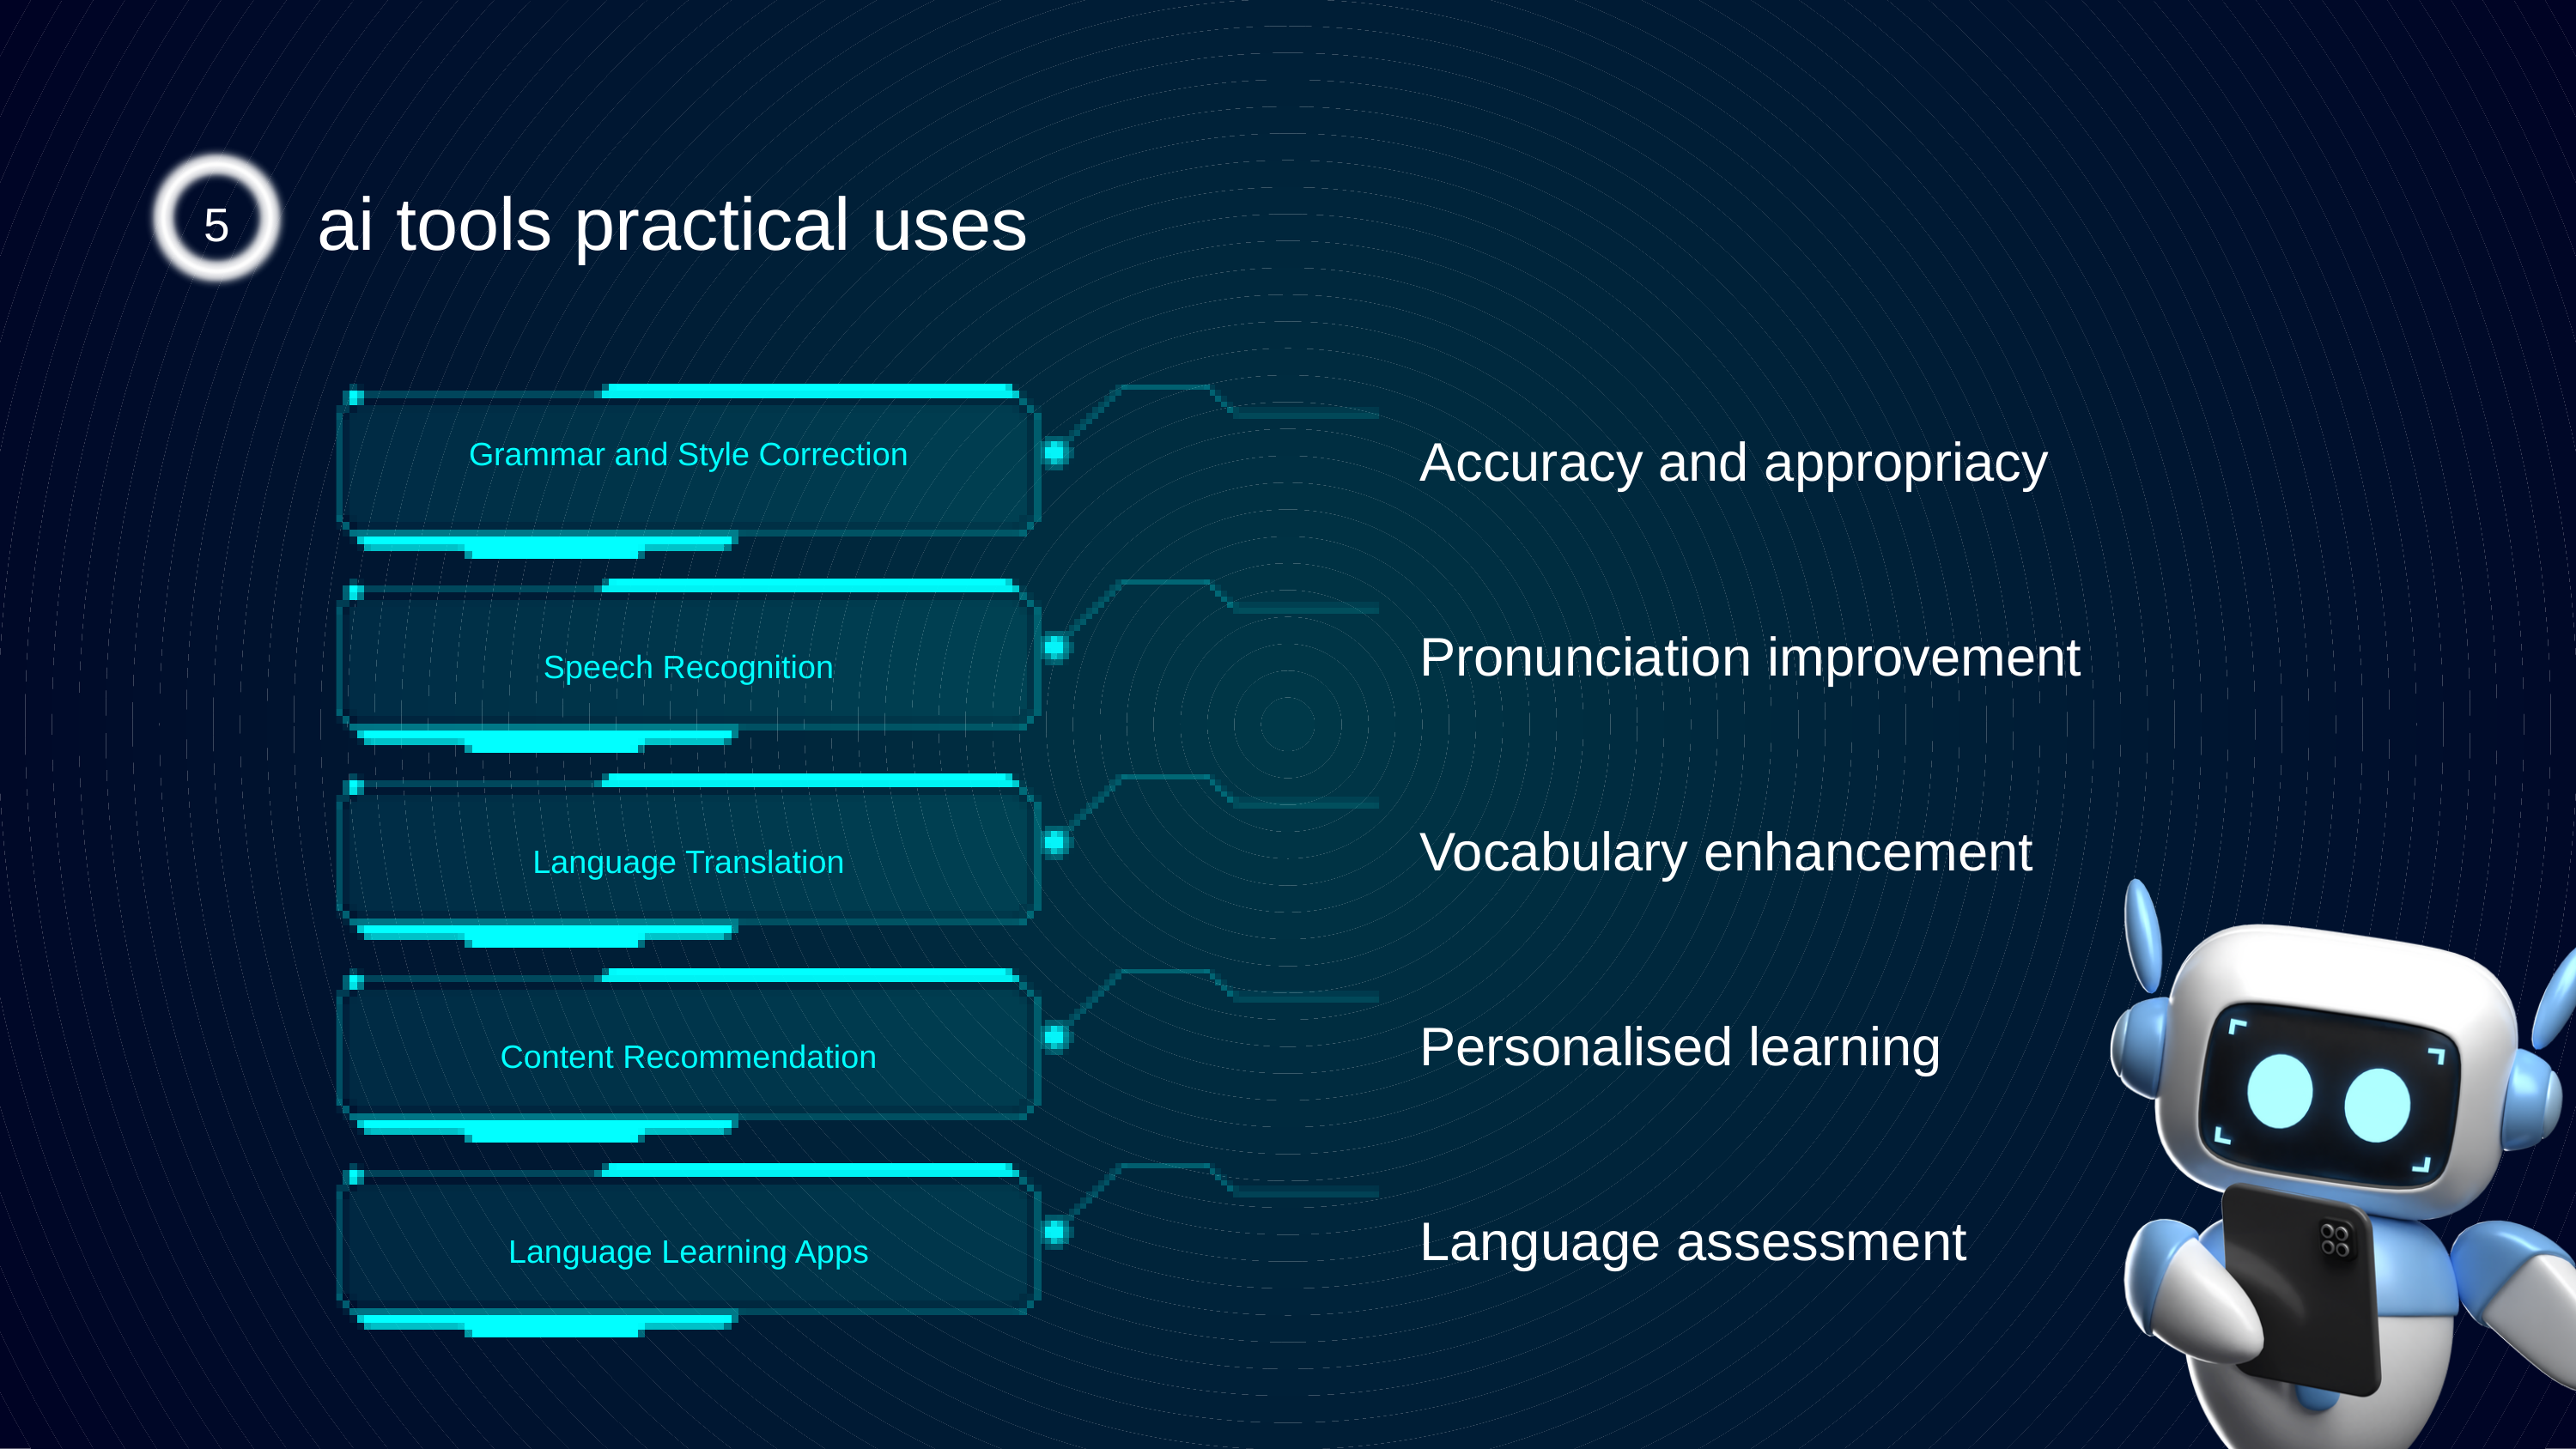

5
ai tools practical uses

Accuracy and appropriacy
Grammar and Style Correction

Pronunciation improvement
Speech Recognition

Vocabulary enhancement
Language Translation

Personalised learning
Content Recommendation

Language assessment
Language Learning Apps